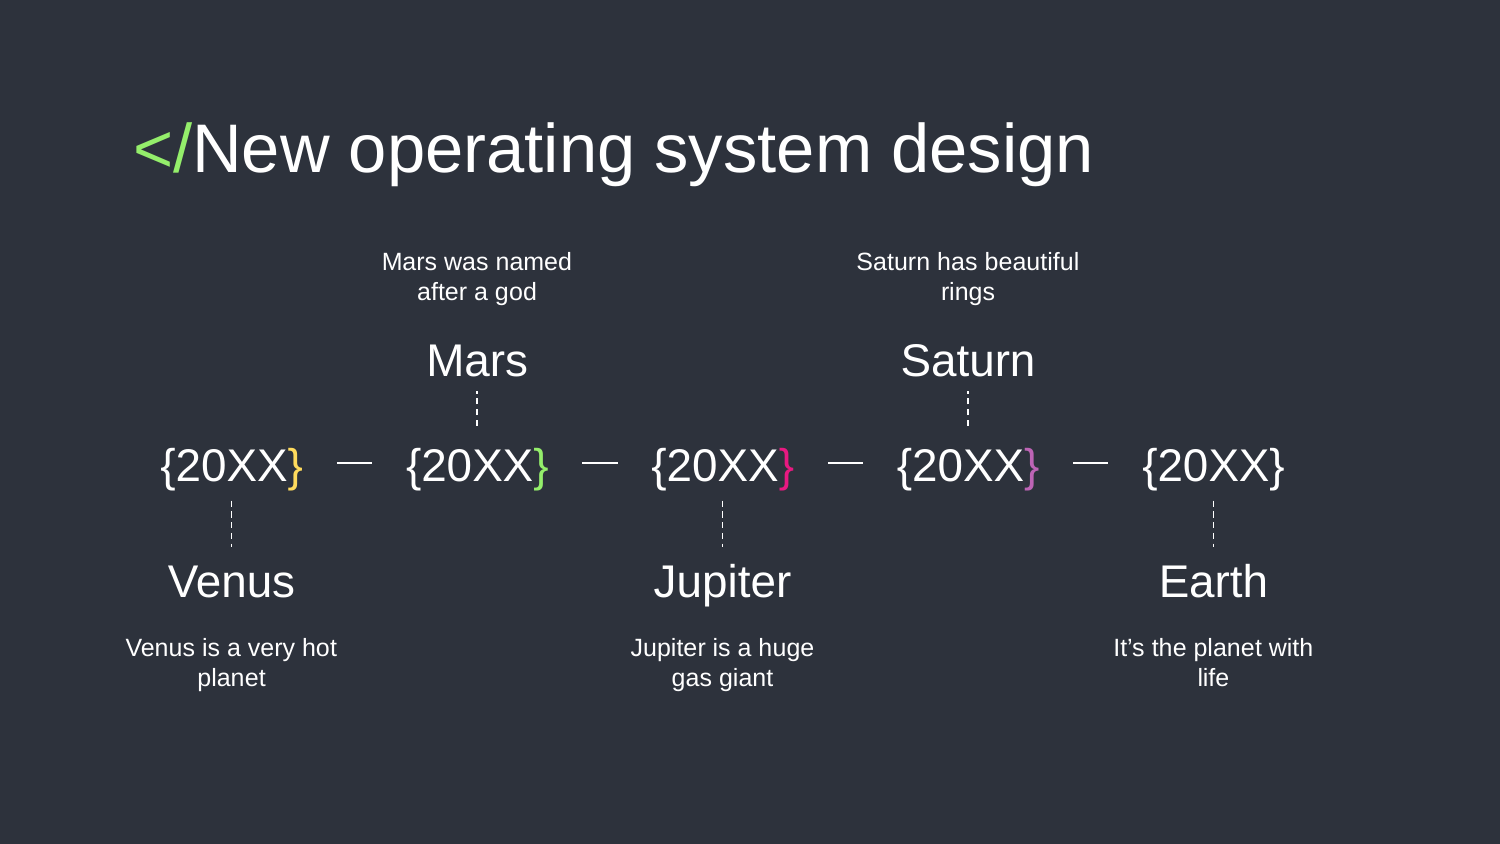

# </New operating system design
Mars was named after a god
Mars
{20XX}
Saturn has beautiful rings
Saturn
{20XX}
{20XX}
Venus
Venus is a very hot planet
{20XX}
Jupiter
Jupiter is a huge gas giant
{20XX}
Earth
It’s the planet with life